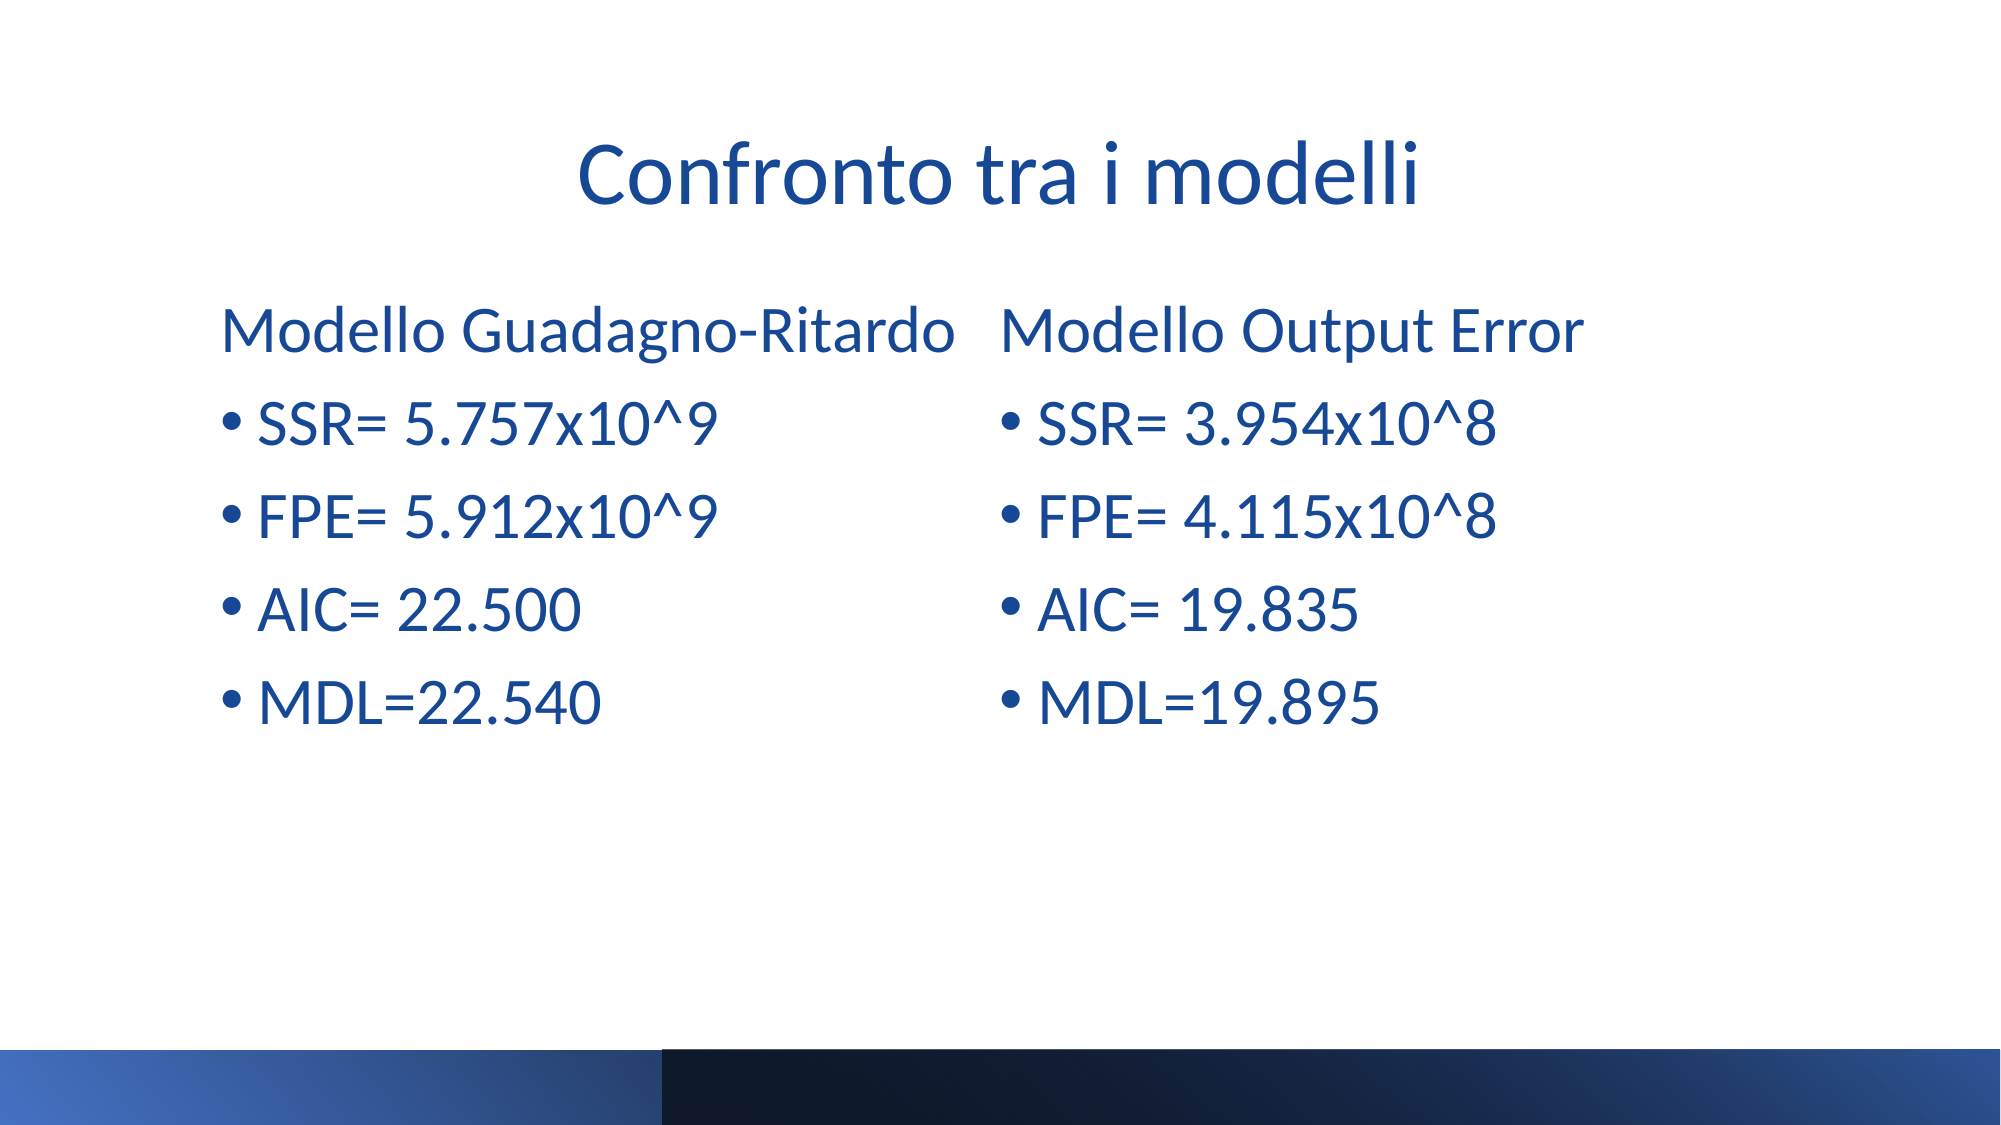

# Confronto tra i modelli
Modello Guadagno-Ritardo
SSR= 5.757x10^9
FPE= 5.912x10^9
AIC= 22.500
MDL=22.540

Modello Output Error
SSR= 3.954x10^8
FPE= 4.115x10^8
AIC= 19.835
MDL=19.895